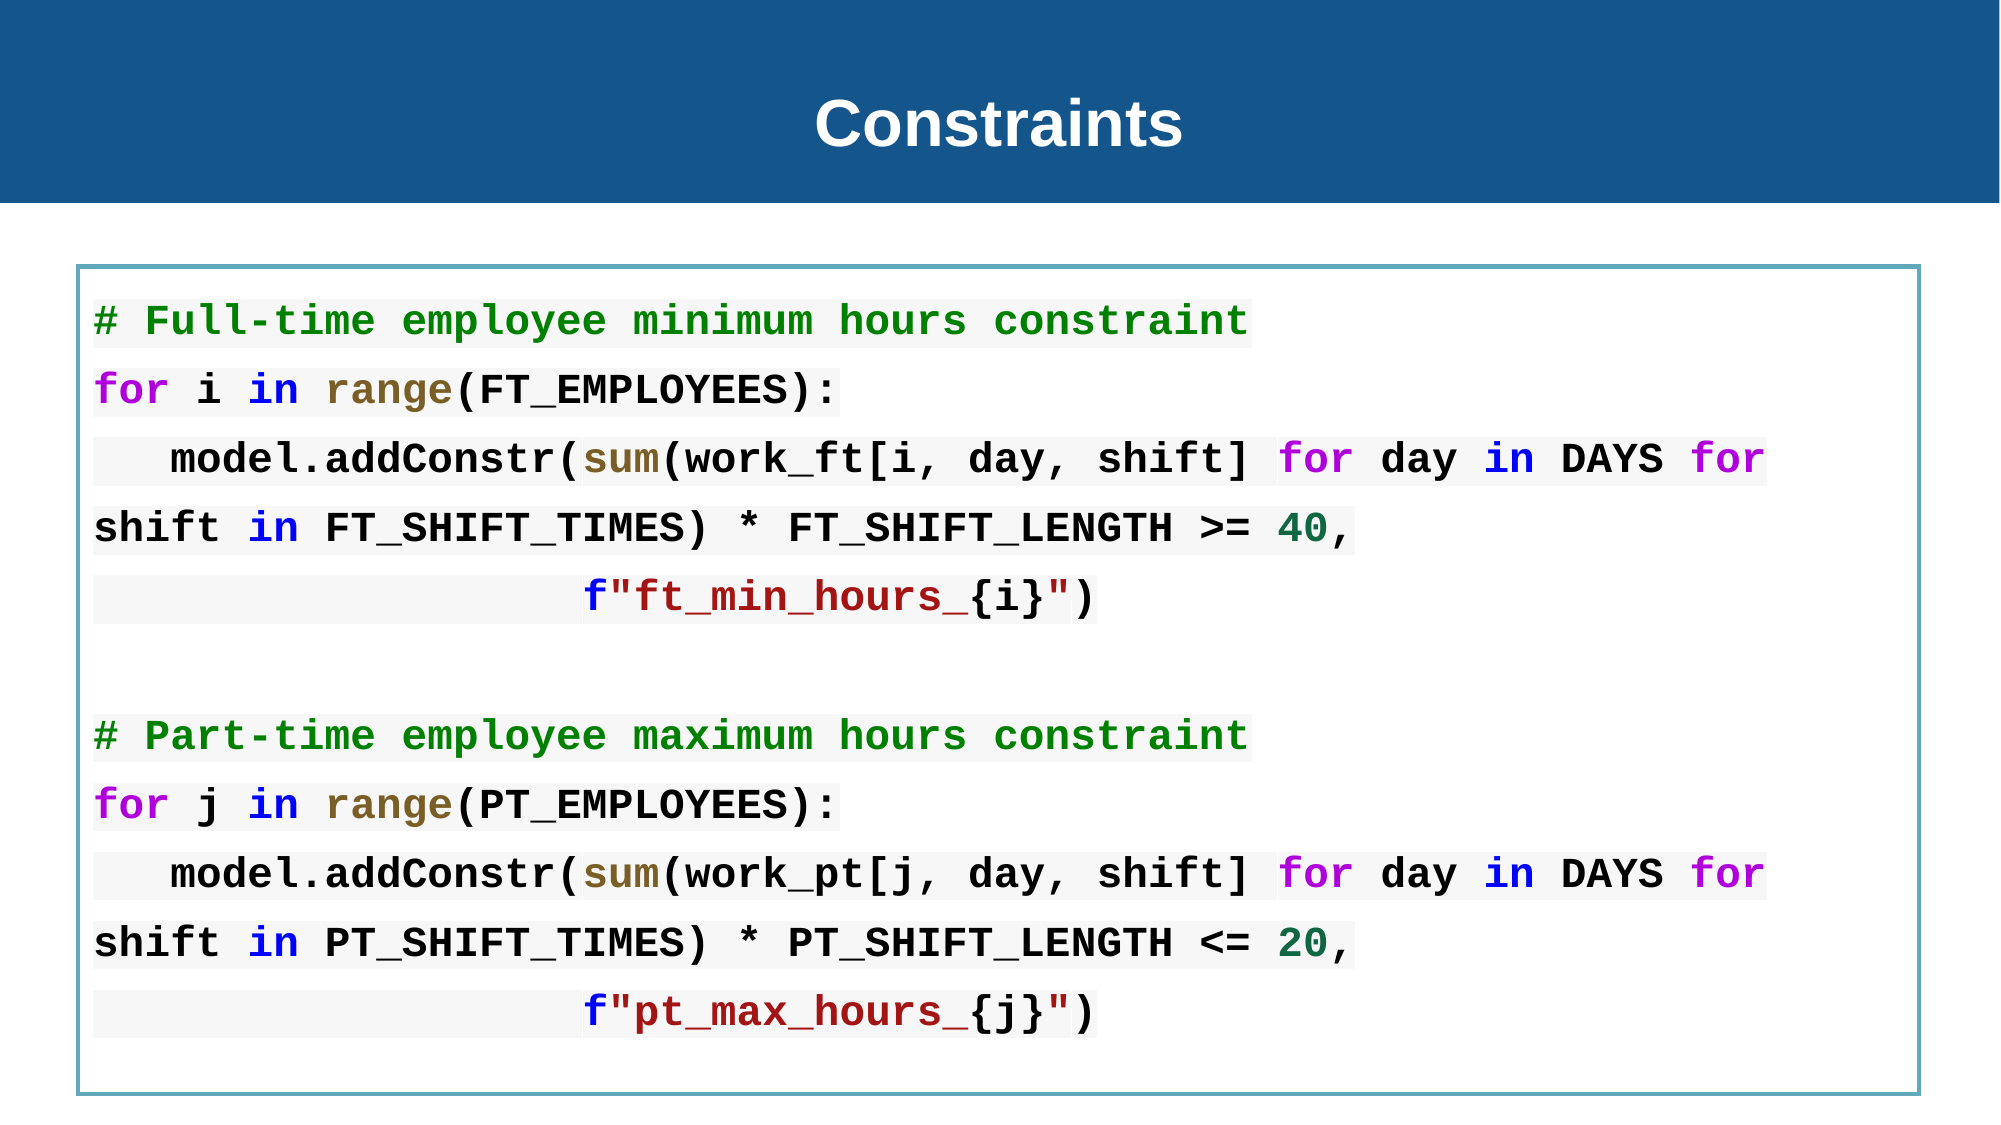

Constraints
# Full-time employee minimum hours constraint
for i in range(FT_EMPLOYEES):
   model.addConstr(sum(work_ft[i, day, shift] for day in DAYS for shift in FT_SHIFT_TIMES) * FT_SHIFT_LENGTH >= 40,
                   f"ft_min_hours_{i}")

# Part-time employee maximum hours constraint
for j in range(PT_EMPLOYEES):
   model.addConstr(sum(work_pt[j, day, shift] for day in DAYS for shift in PT_SHIFT_TIMES) * PT_SHIFT_LENGTH <= 20,
                   f"pt_max_hours_{j}")